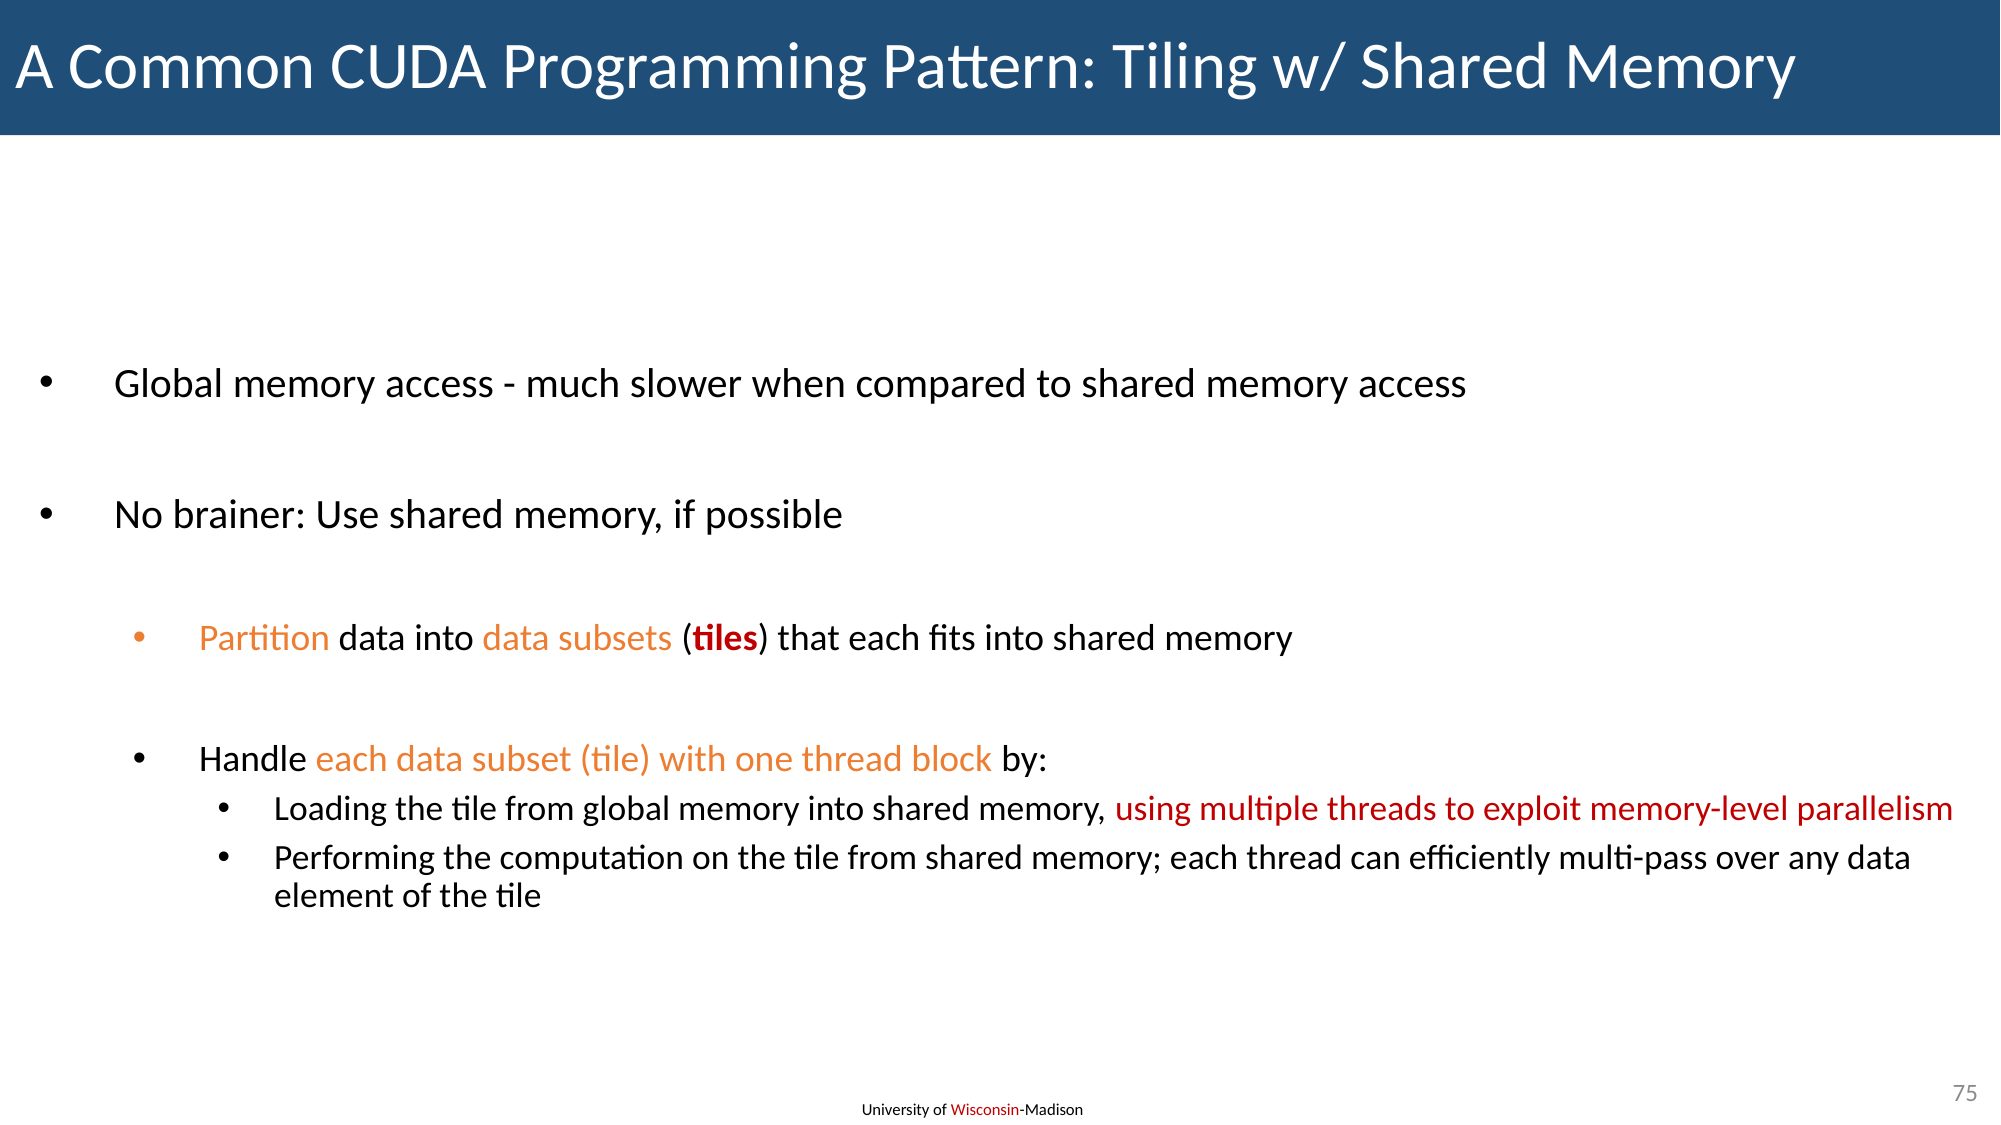

# A Common CUDA Programming Pattern: Tiling w/ Shared Memory

Global memory access - much slower when compared to shared memory access

No brainer: Use shared memory, if possible

Partition data into data subsets (tiles) that each fits into shared memory

Handle each data subset (tile) with one thread block by:
Loading the tile from global memory into shared memory, using multiple threads to exploit memory-level parallelism
Performing the computation on the tile from shared memory; each thread can efficiently multi-pass over any data element of the tile
75